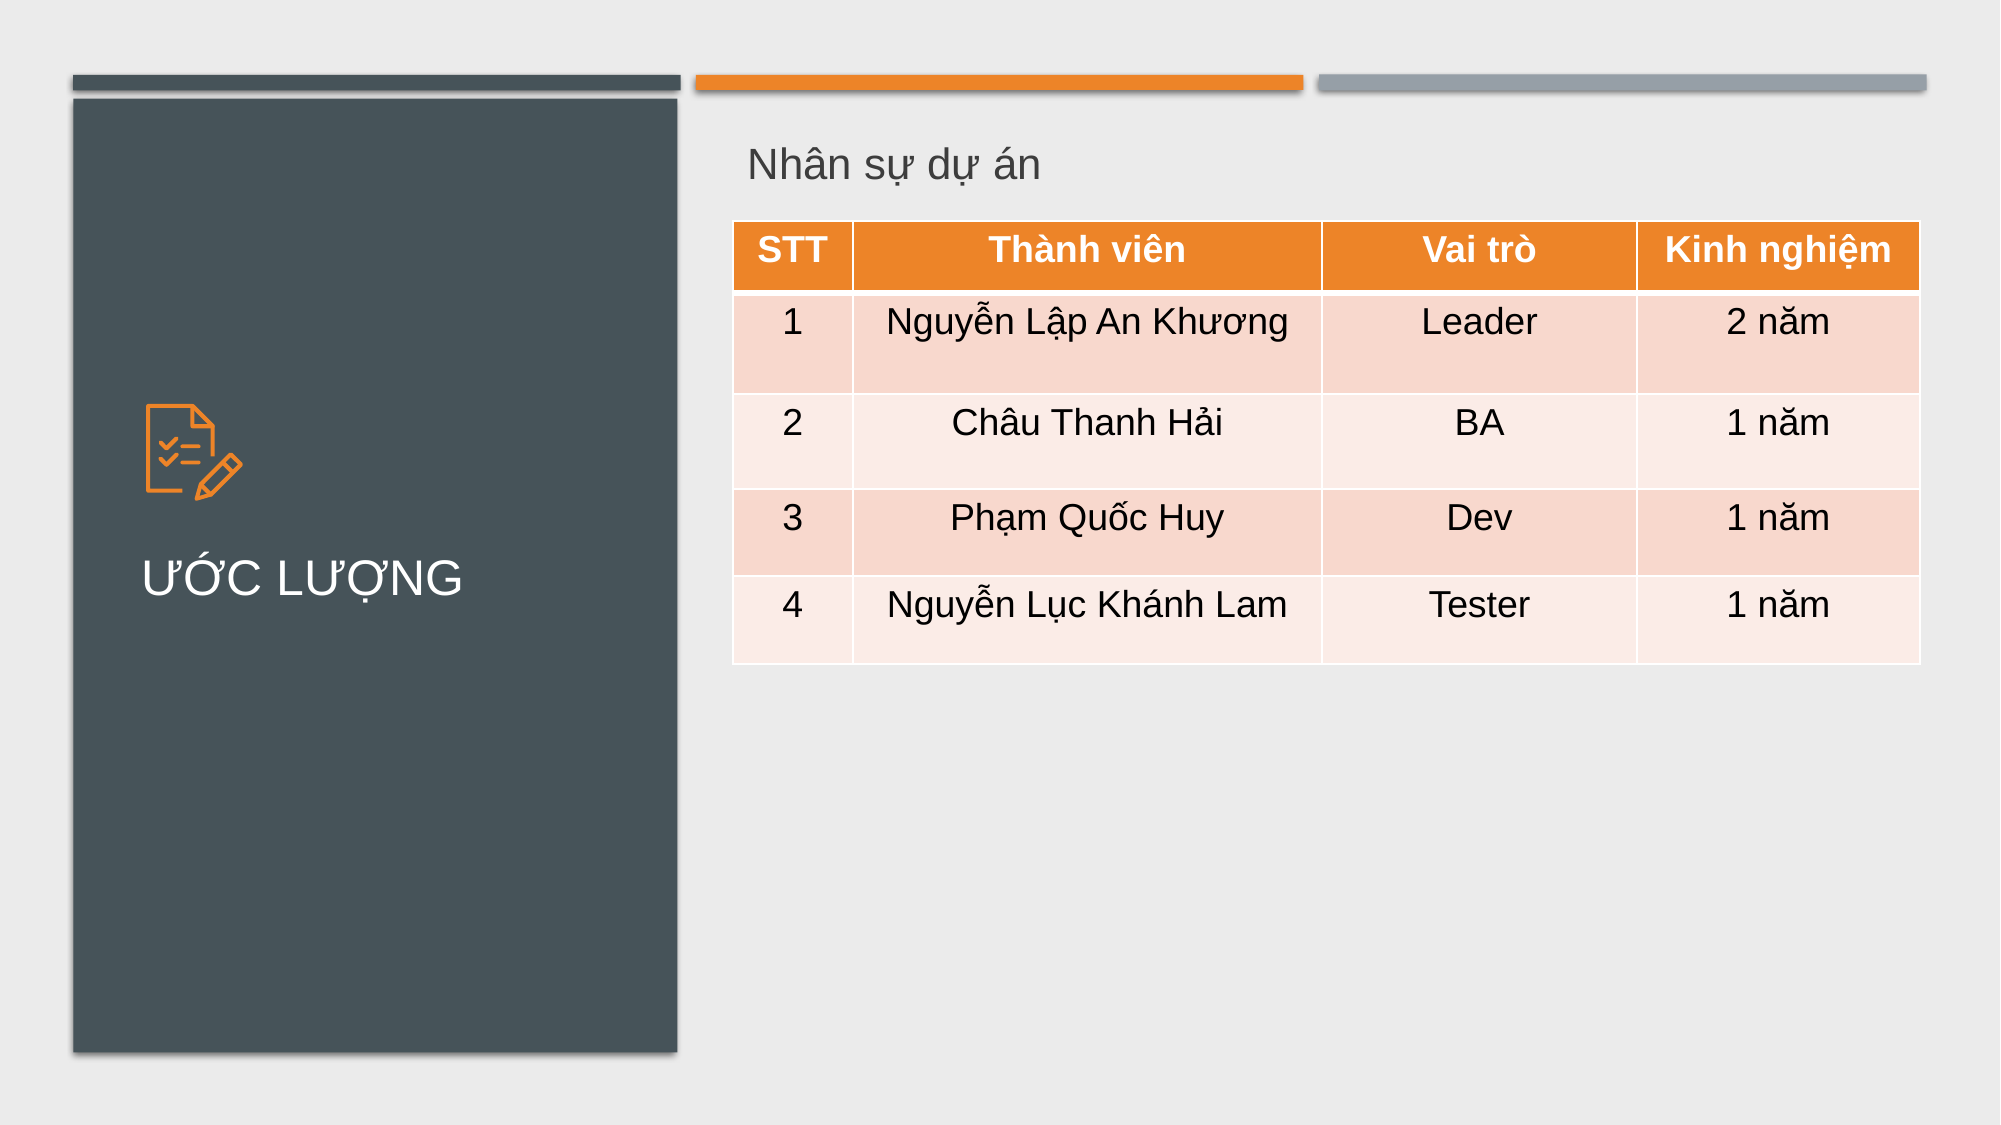

Nhân sự dự án
| STT | Thành viên | Vai trò | Kinh nghiệm |
| --- | --- | --- | --- |
| 1 | Nguyễn Lập An Khương | Leader | 2 năm |
| 2 | Châu Thanh Hải | BA | 1 năm |
| 3 | Phạm Quốc Huy | Dev | 1 năm |
| 4 | Nguyễn Lục Khánh Lam | Tester | 1 năm |

# Ước lượng